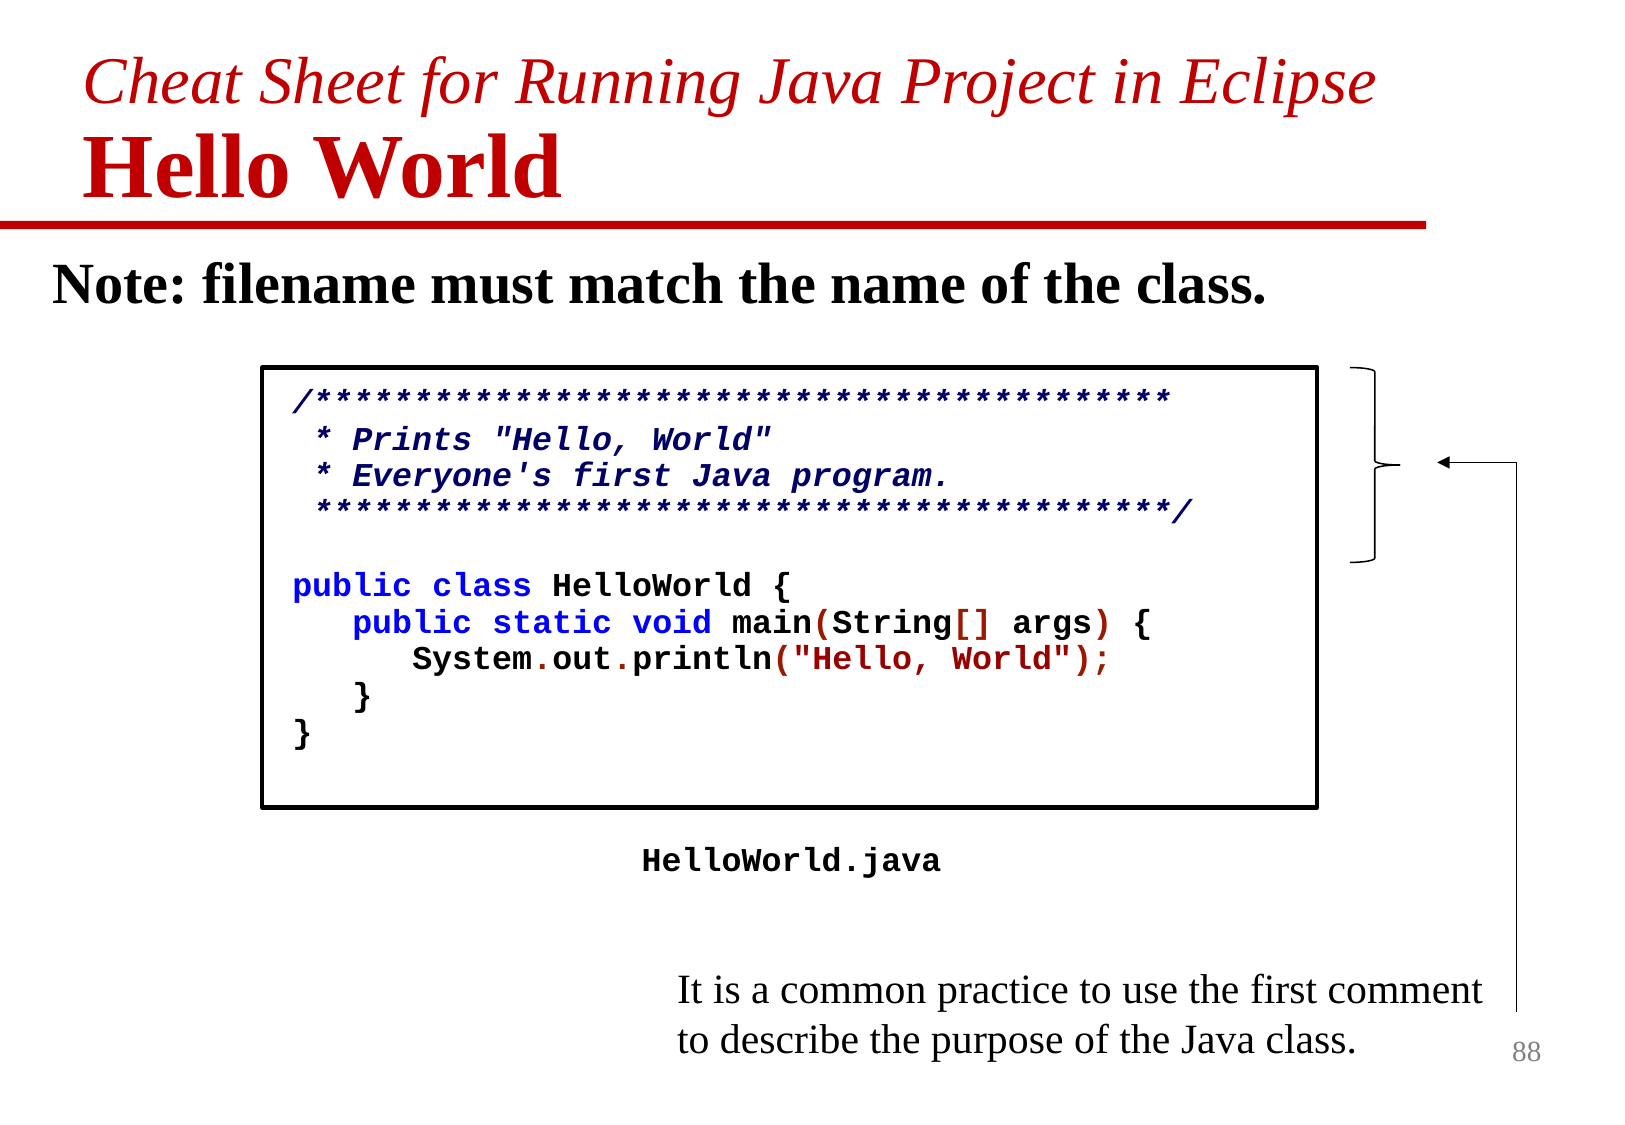

# Cheat Sheet for Running Java Project in Eclipse Hello World
Note: filename must match the name of the class.
/*******************************************
 * Prints "Hello, World"
 * Everyone's first Java program.
 *******************************************/

public class HelloWorld {
   public static void main(String[] args) {
      System.out.println("Hello, World");
   }
}

HelloWorld.java
It is a common practice to use the first comment to describe the purpose of the Java class.
88